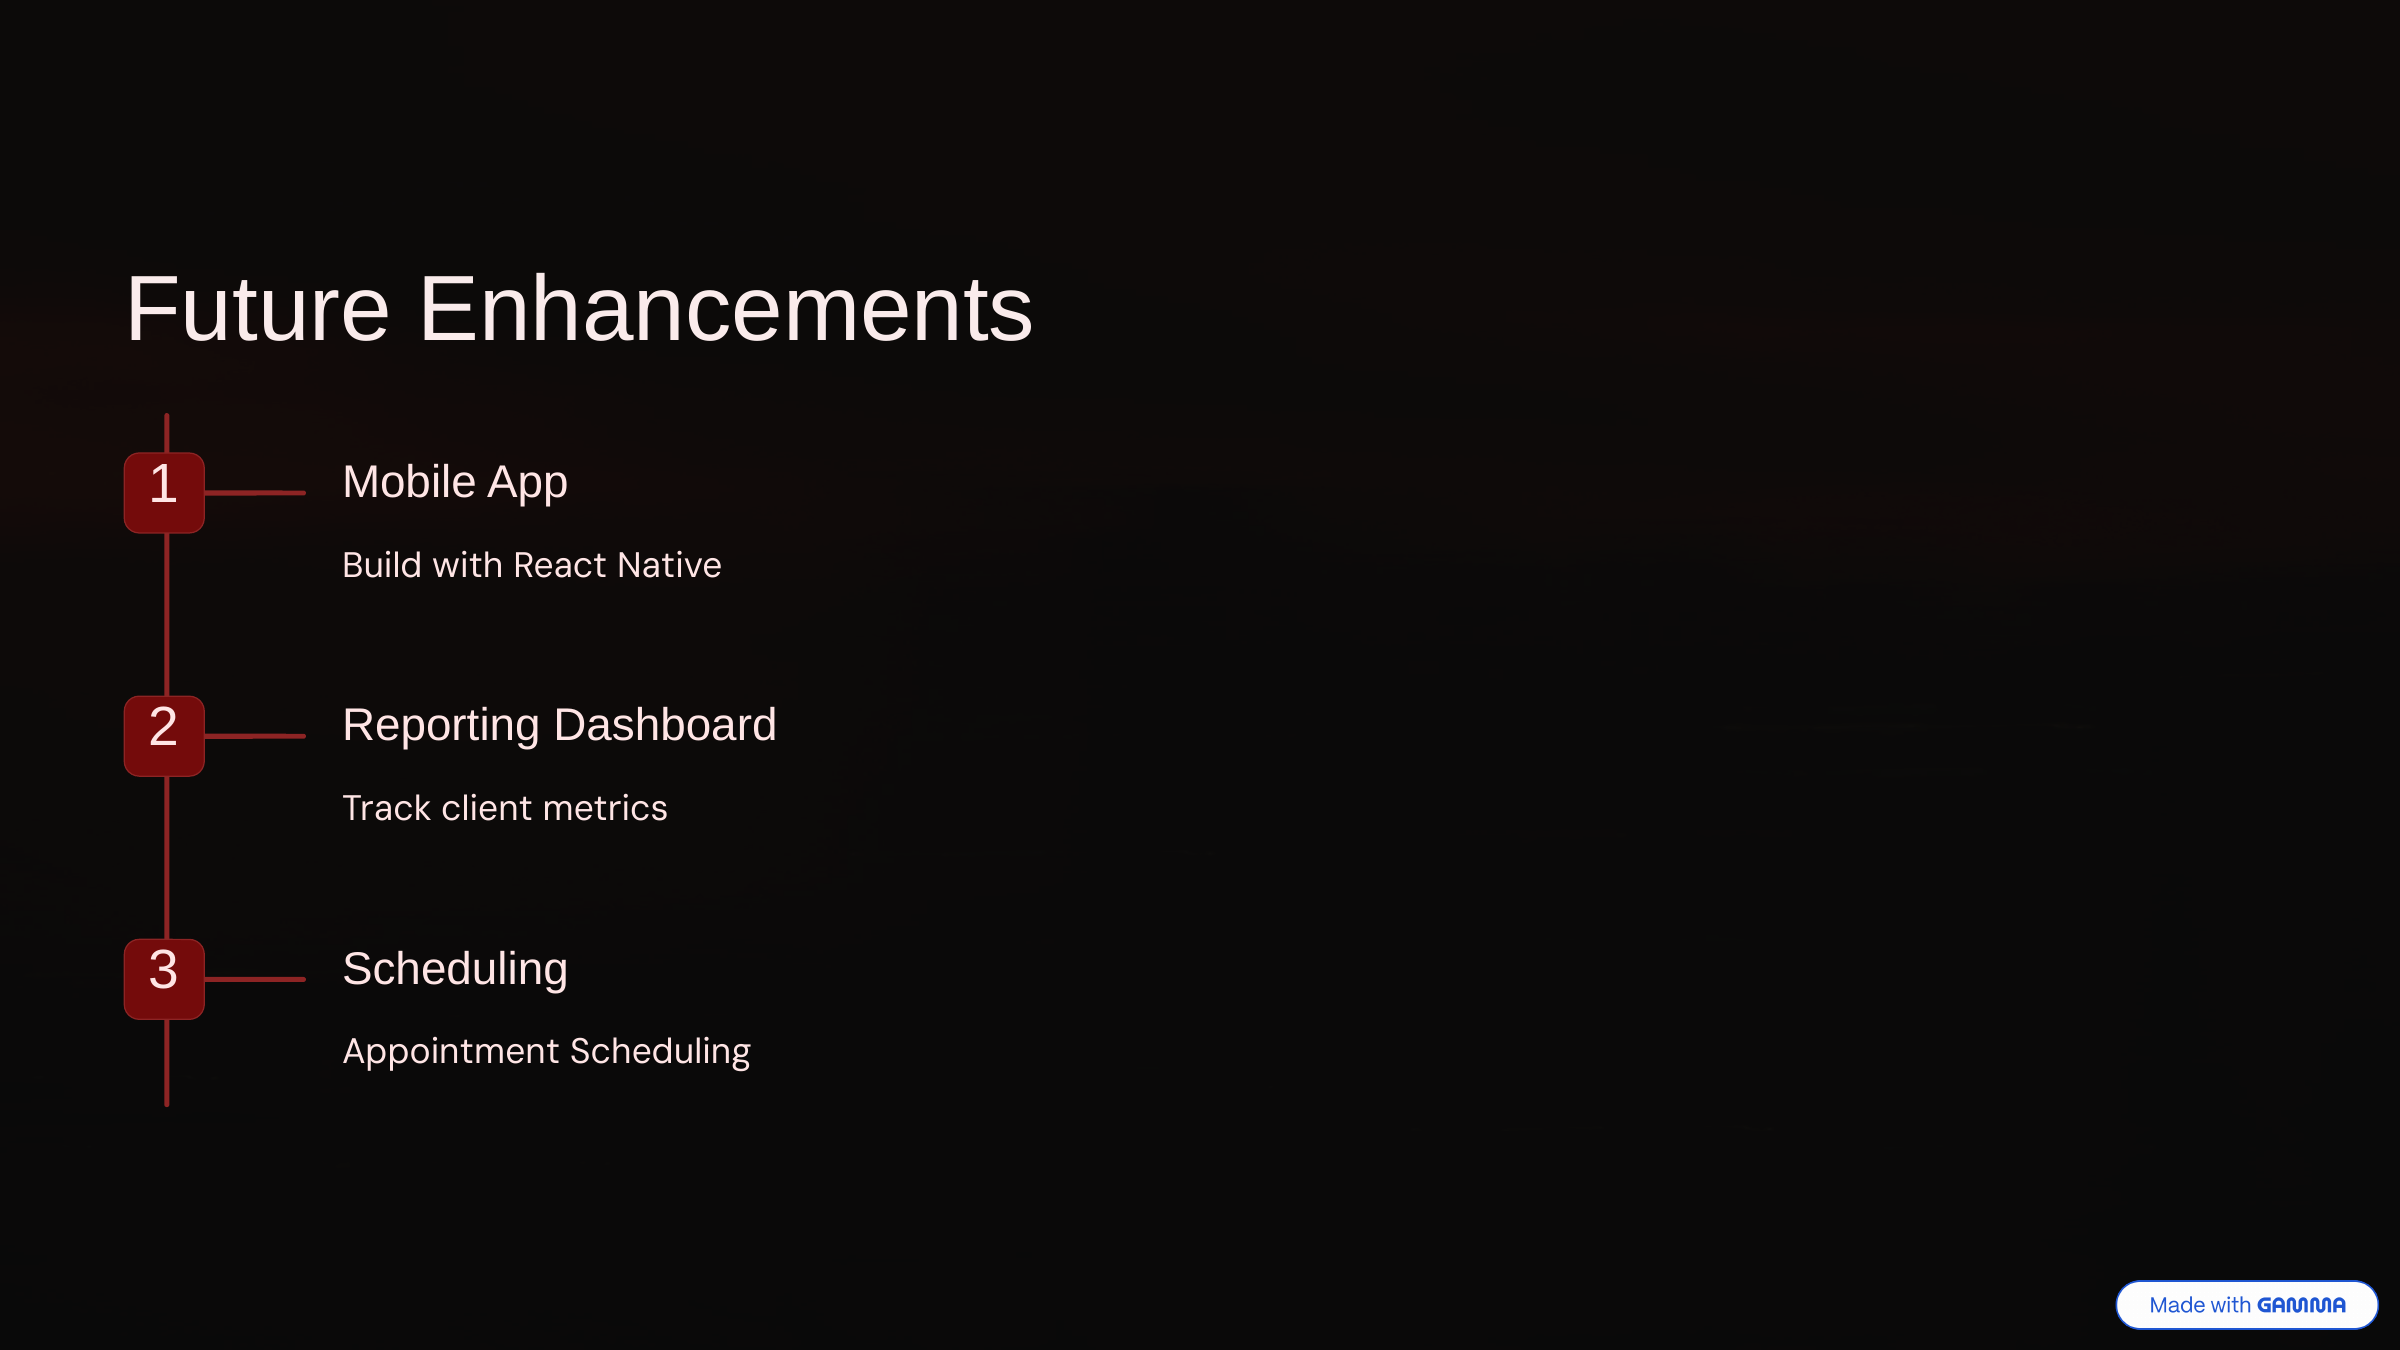

Future Enhancements

Mobile App

1

Build with React Native
Reporting Dashboard

2

Track client metrics
Scheduling

3

Appointment Scheduling